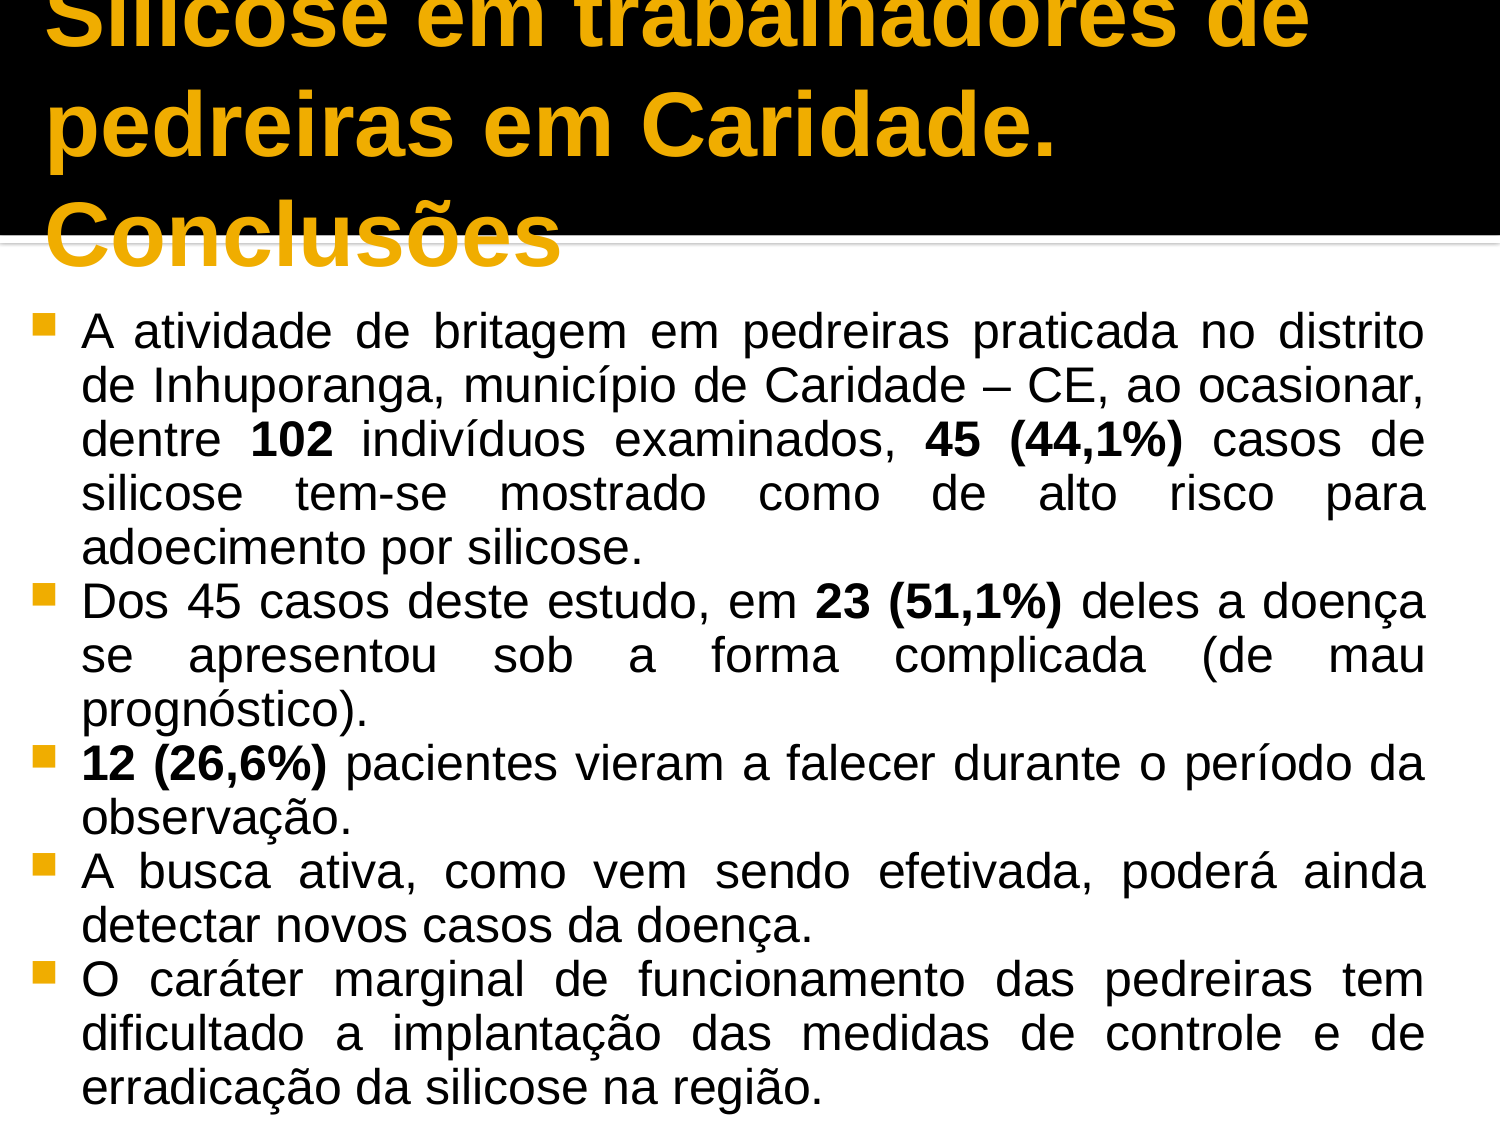

# Silicose em trabalhadores de pedreiras em Caridade. Conclusões
A atividade de britagem em pedreiras praticada no distrito de Inhuporanga, município de Caridade – CE, ao ocasionar, dentre 102 indivíduos examinados, 45 (44,1%) casos de silicose tem-se mostrado como de alto risco para adoecimento por silicose.
Dos 45 casos deste estudo, em 23 (51,1%) deles a doença se apresentou sob a forma complicada (de mau prognóstico).
12 (26,6%) pacientes vieram a falecer durante o período da observação.
A busca ativa, como vem sendo efetivada, poderá ainda detectar novos casos da doença.
O caráter marginal de funcionamento das pedreiras tem dificultado a implantação das medidas de controle e de erradicação da silicose na região.